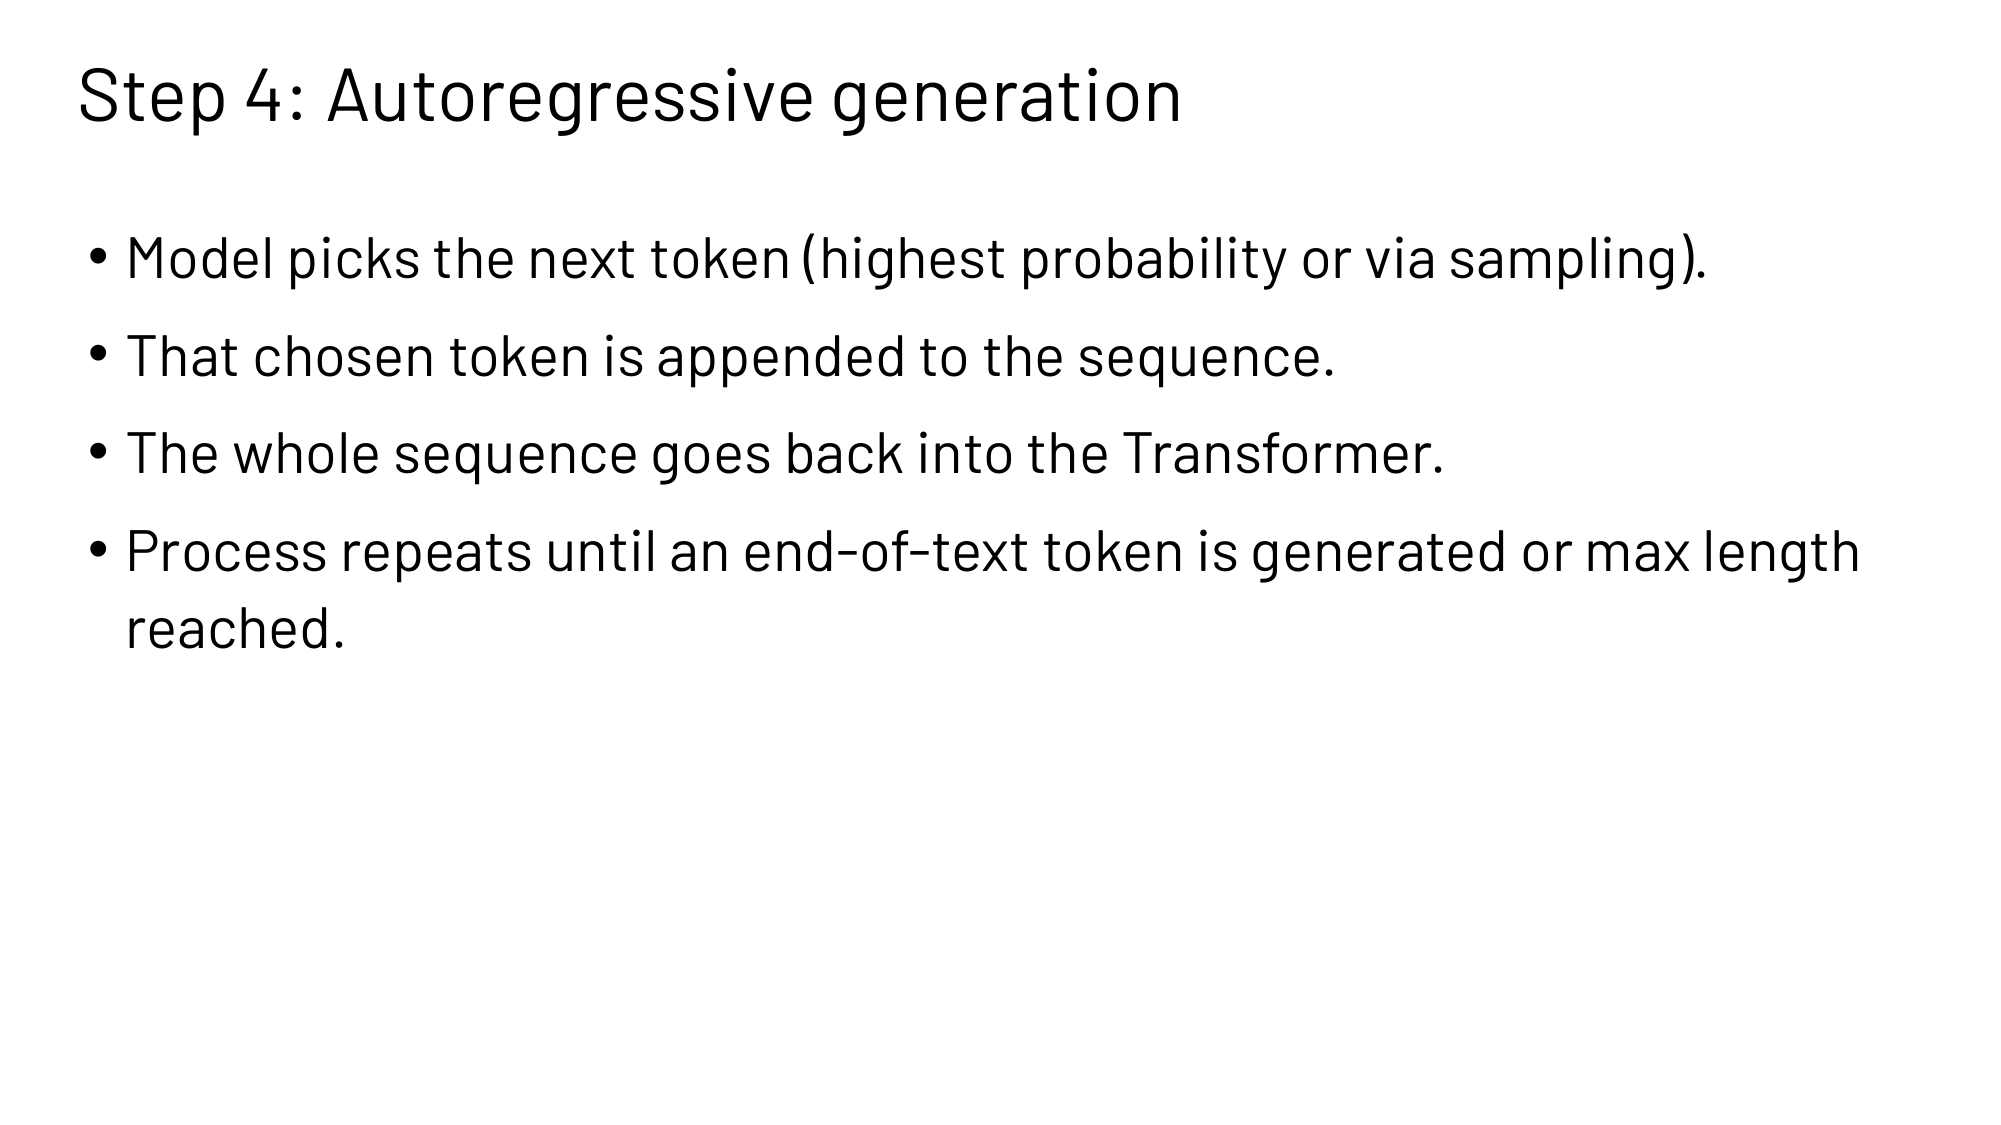

Step 4: Autoregressive generation
Model picks the next token (highest probability or via sampling).
That chosen token is appended to the sequence.
The whole sequence goes back into the Transformer.
Process repeats until an end-of-text token is generated or max length reached.